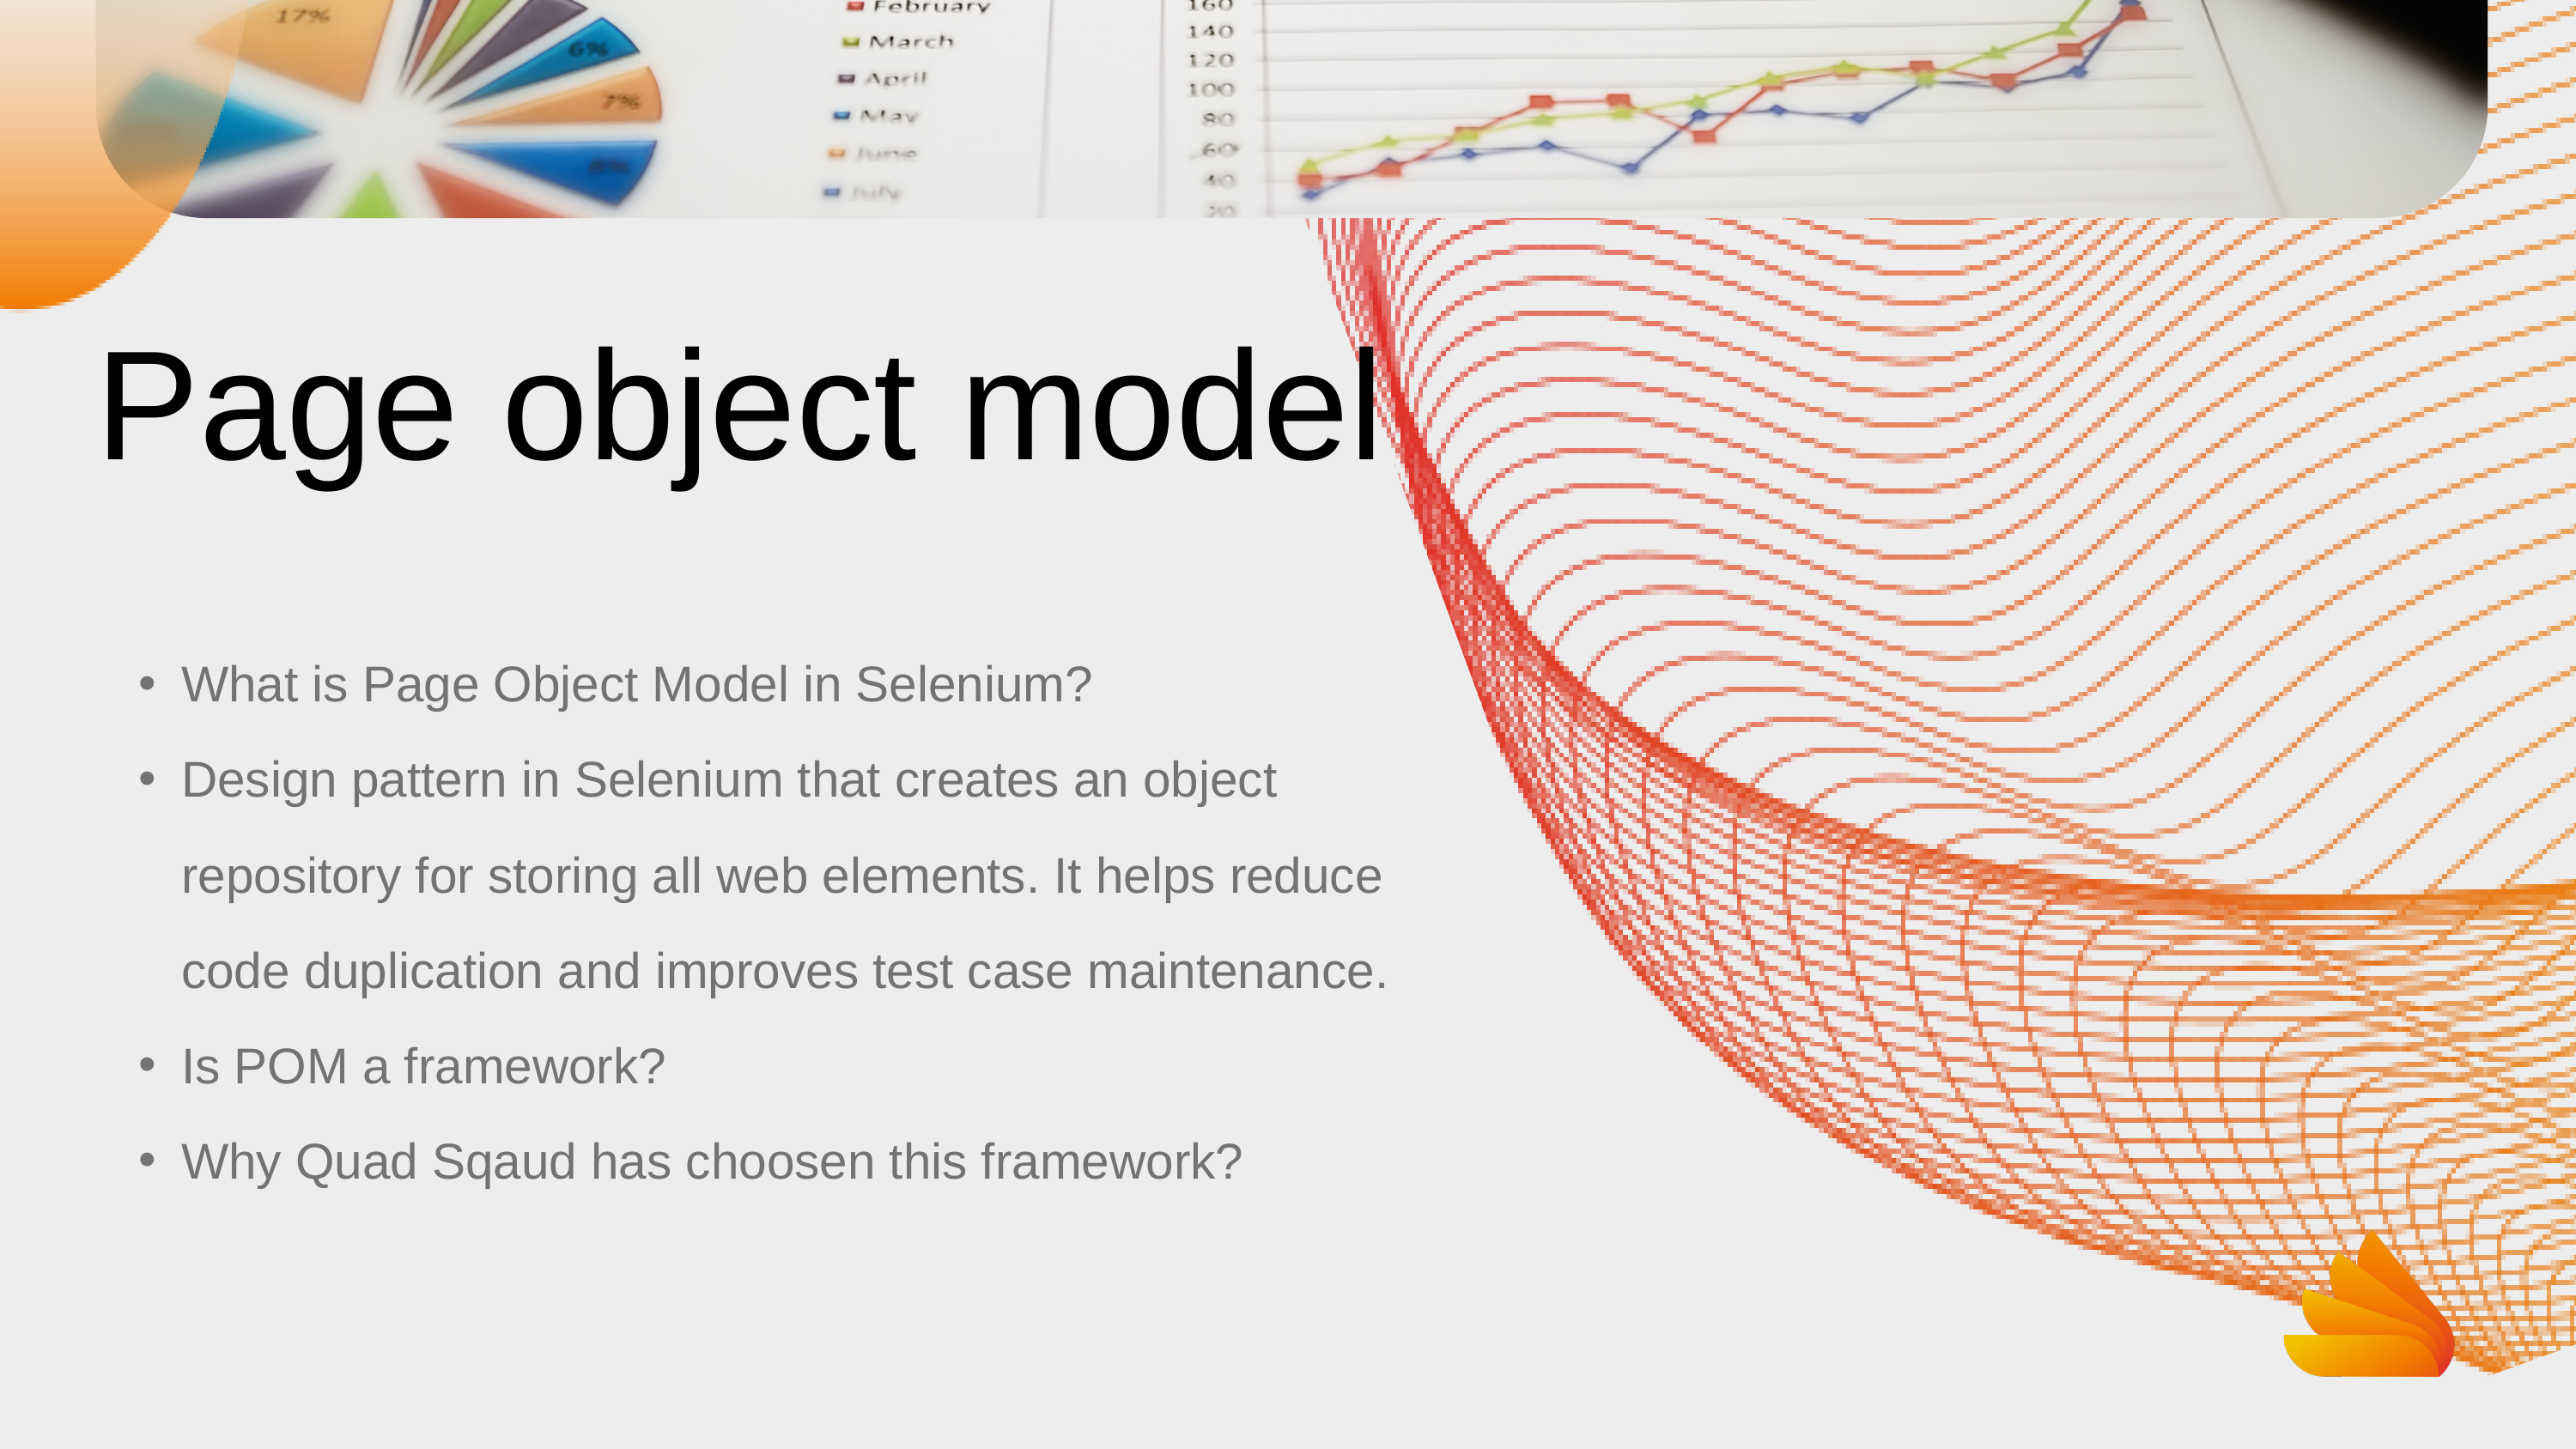

Page object model
What is Page Object Model in Selenium?
Design pattern in Selenium that creates an object repository for storing all web elements. It helps reduce code duplication and improves test case maintenance.
Is POM a framework?
Why Quad Sqaud has choosen this framework?